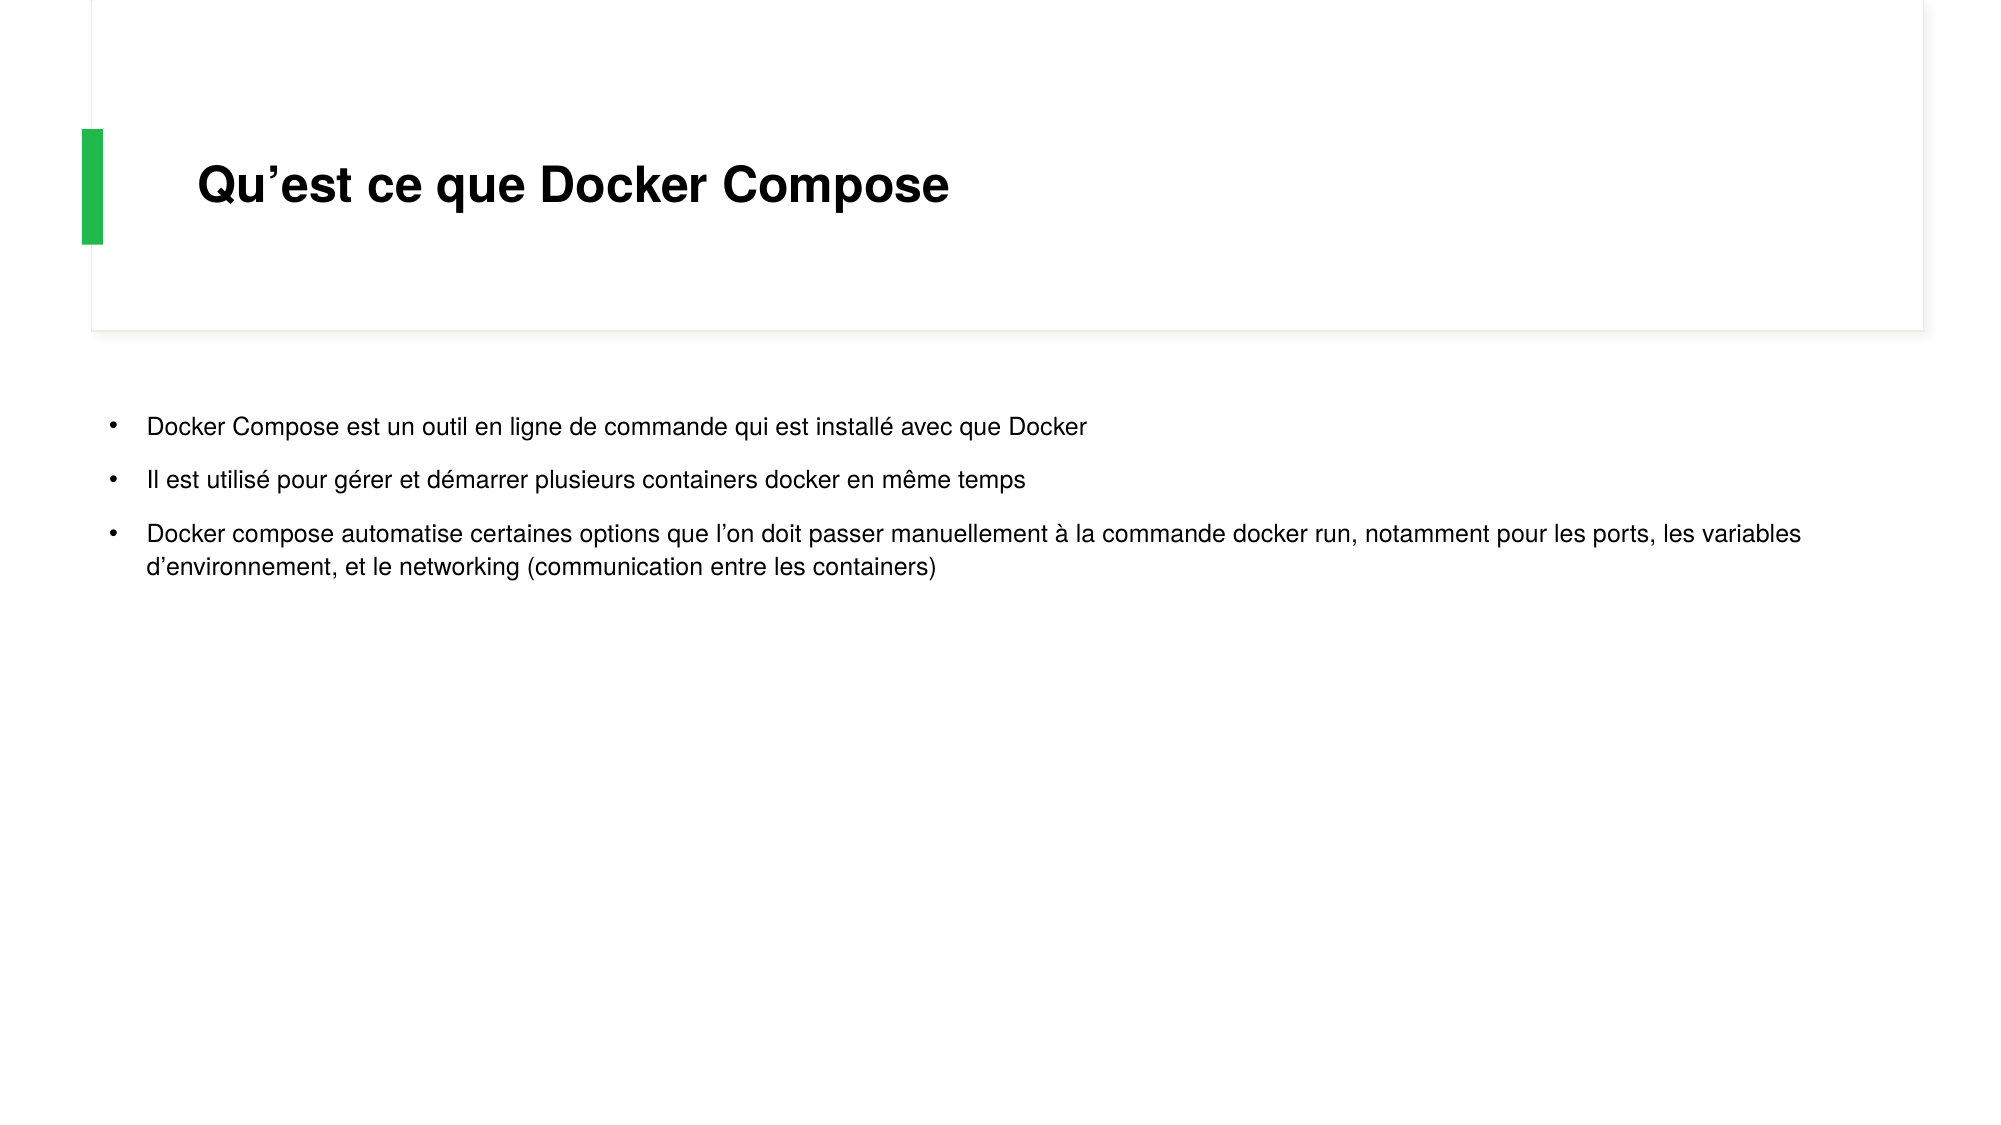

# Qu’est ce que Docker Compose
Docker Compose est un outil en ligne de commande qui est installé avec que Docker
Il est utilisé pour gérer et démarrer plusieurs containers docker en même temps
Docker compose automatise certaines options que l’on doit passer manuellement à la commande docker run, notamment pour les ports, les variables d’environnement, et le networking (communication entre les containers)